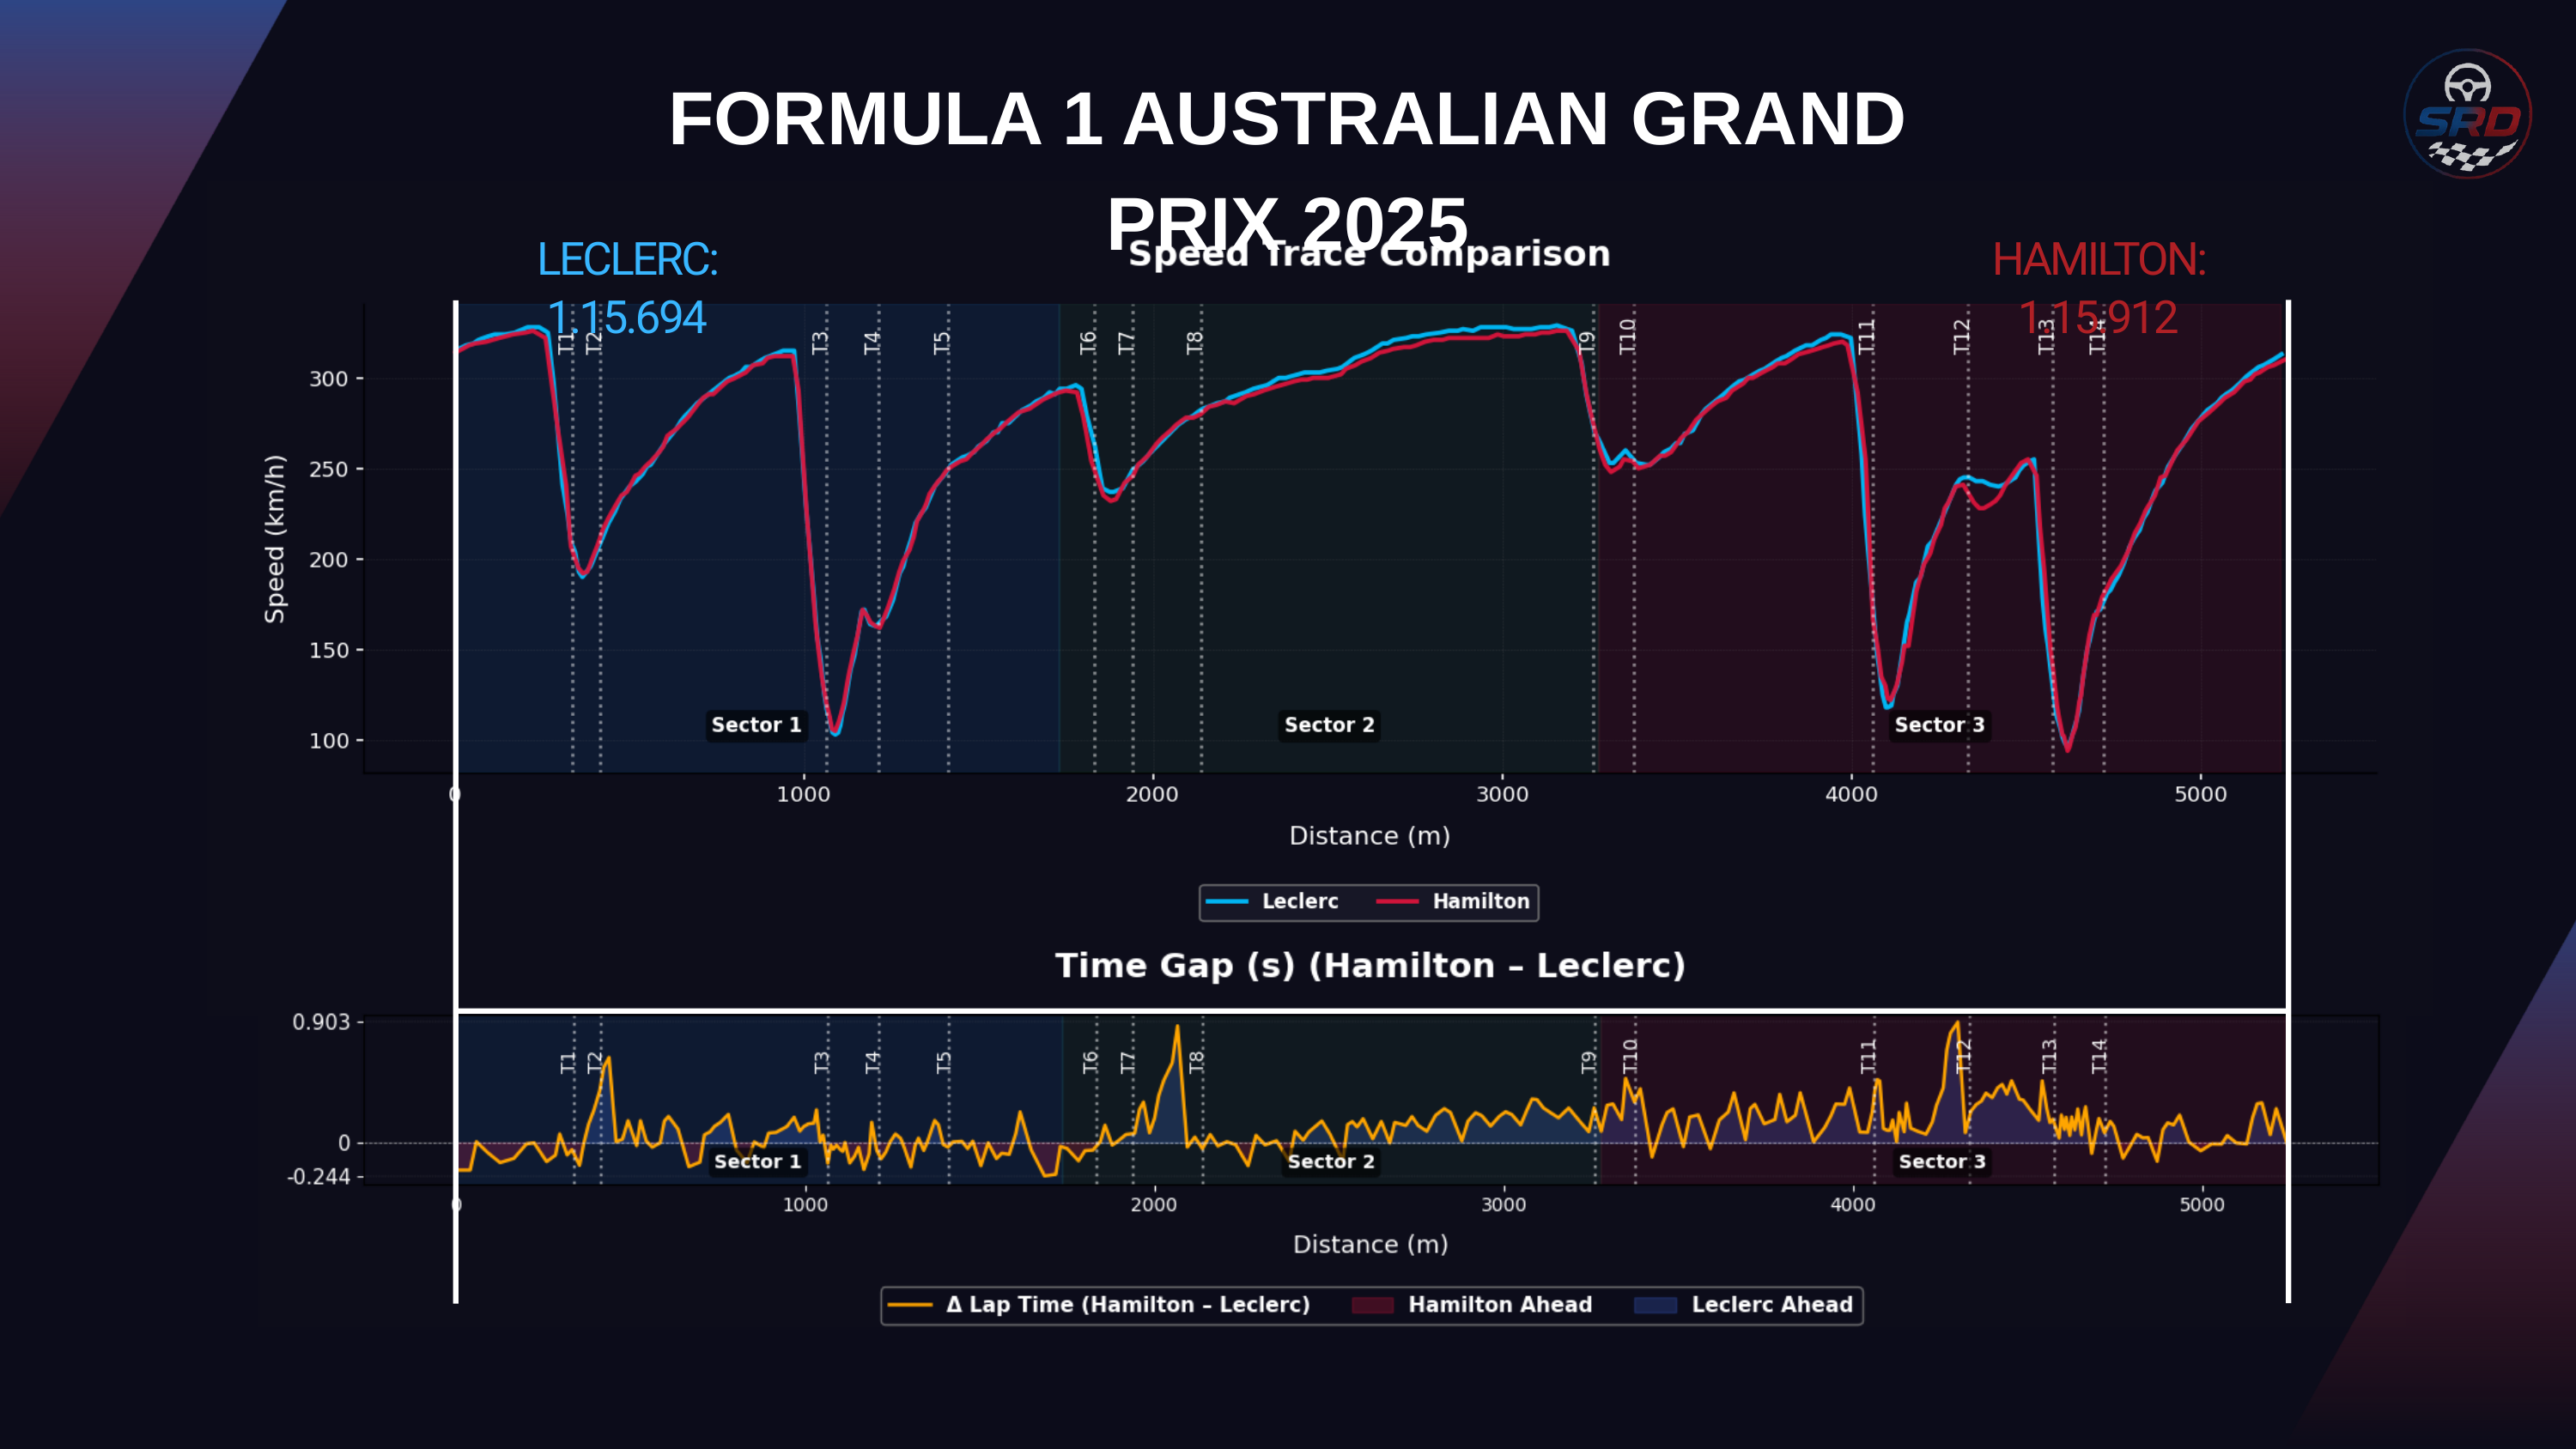

FORMULA 1 AUSTRALIAN GRAND PRIX 2025

LECLERC: 1.15.694
HAMILTON: 1.15.912